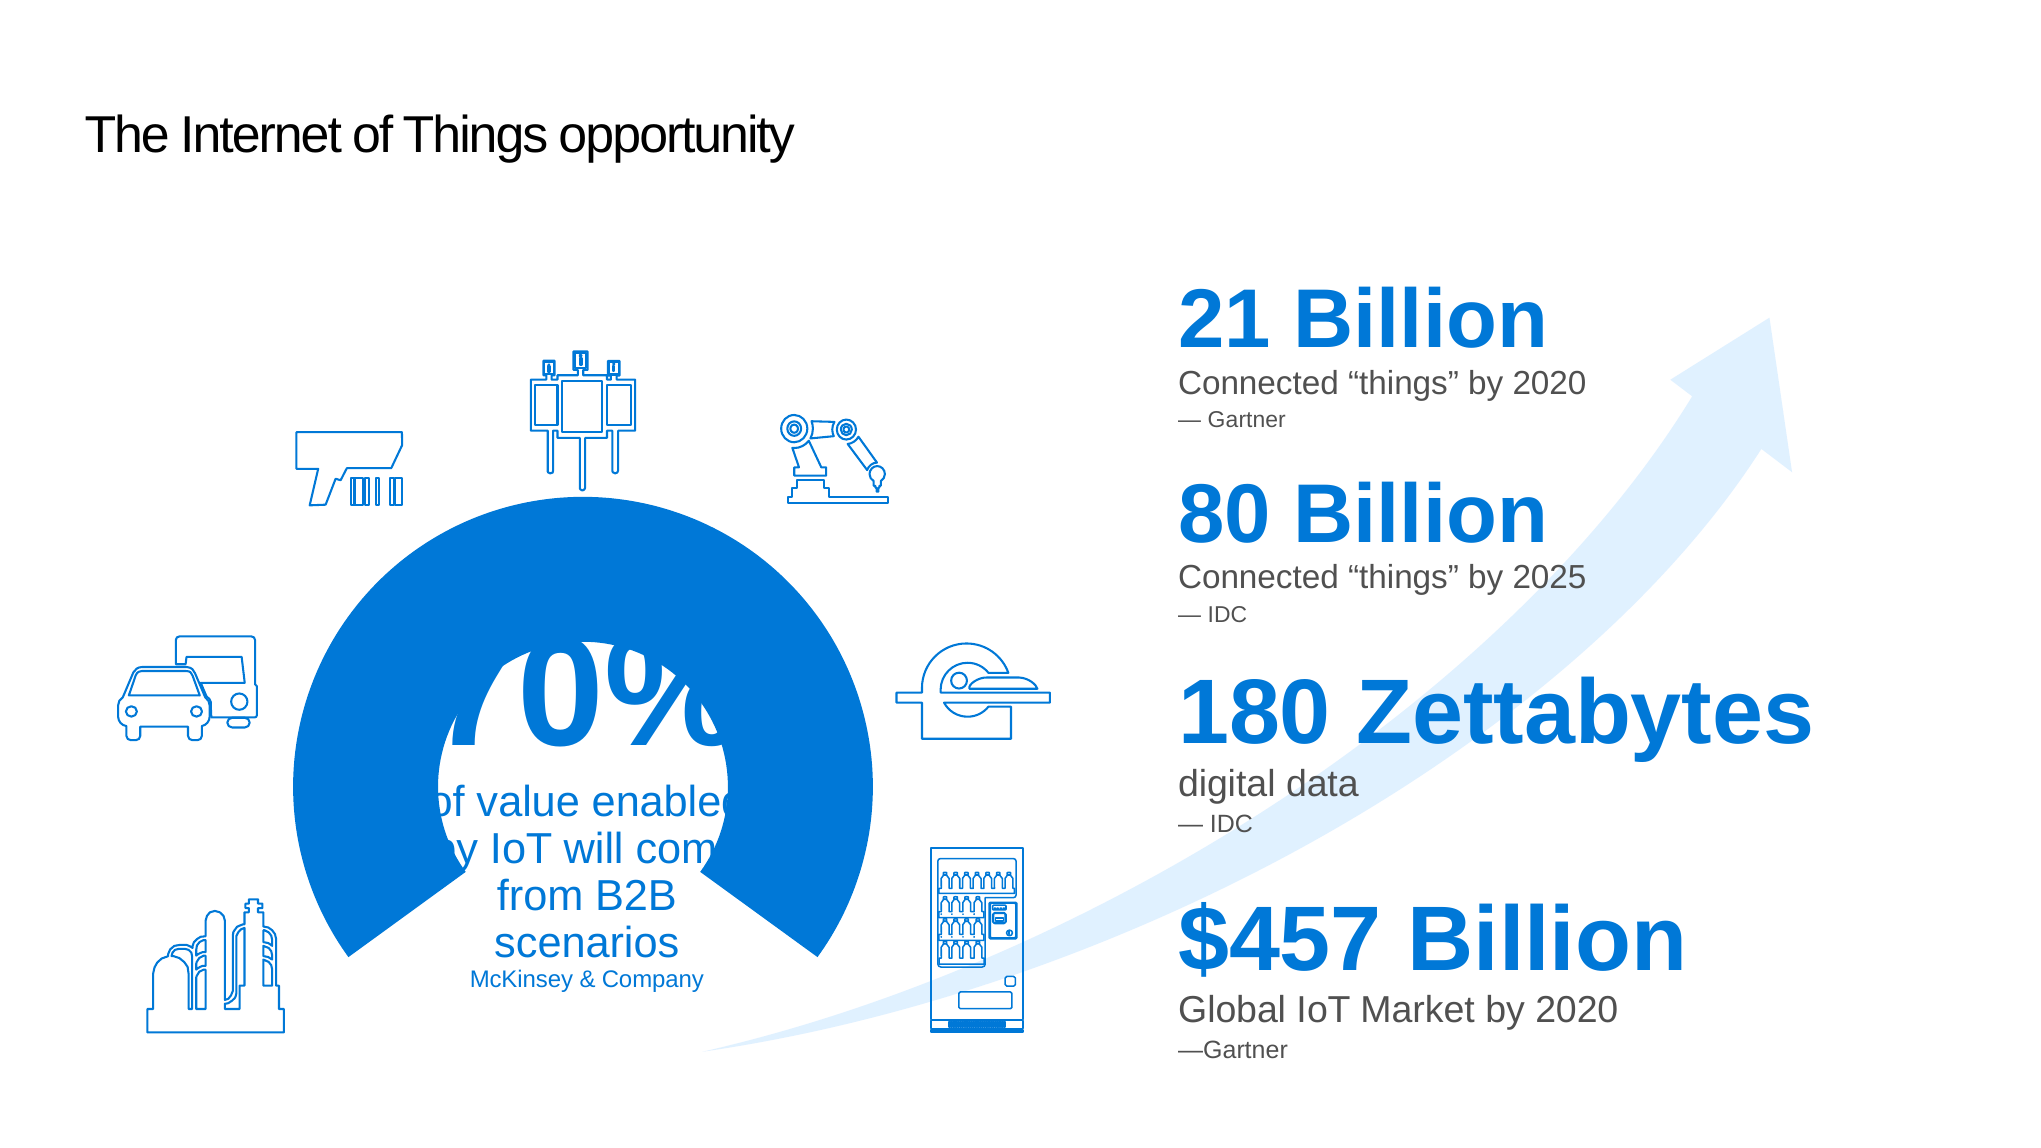

# The Internet of Things opportunity
21 Billion
Connected “things” by 2020
— Gartner

80 Billion
Connected “things” by 2025
— IDC

180 Zettabytes
digital data
— IDC

$457 Billion
Global IoT Market by 2020
—Gartner

### Chart

| Category | Sales |
|---|---|
| 1st Qtr | 70.0 |
| 2nd Qtr | 30.0 |
70%
of value enabled by IoT will come from B2B scenarios
McKinsey & Company